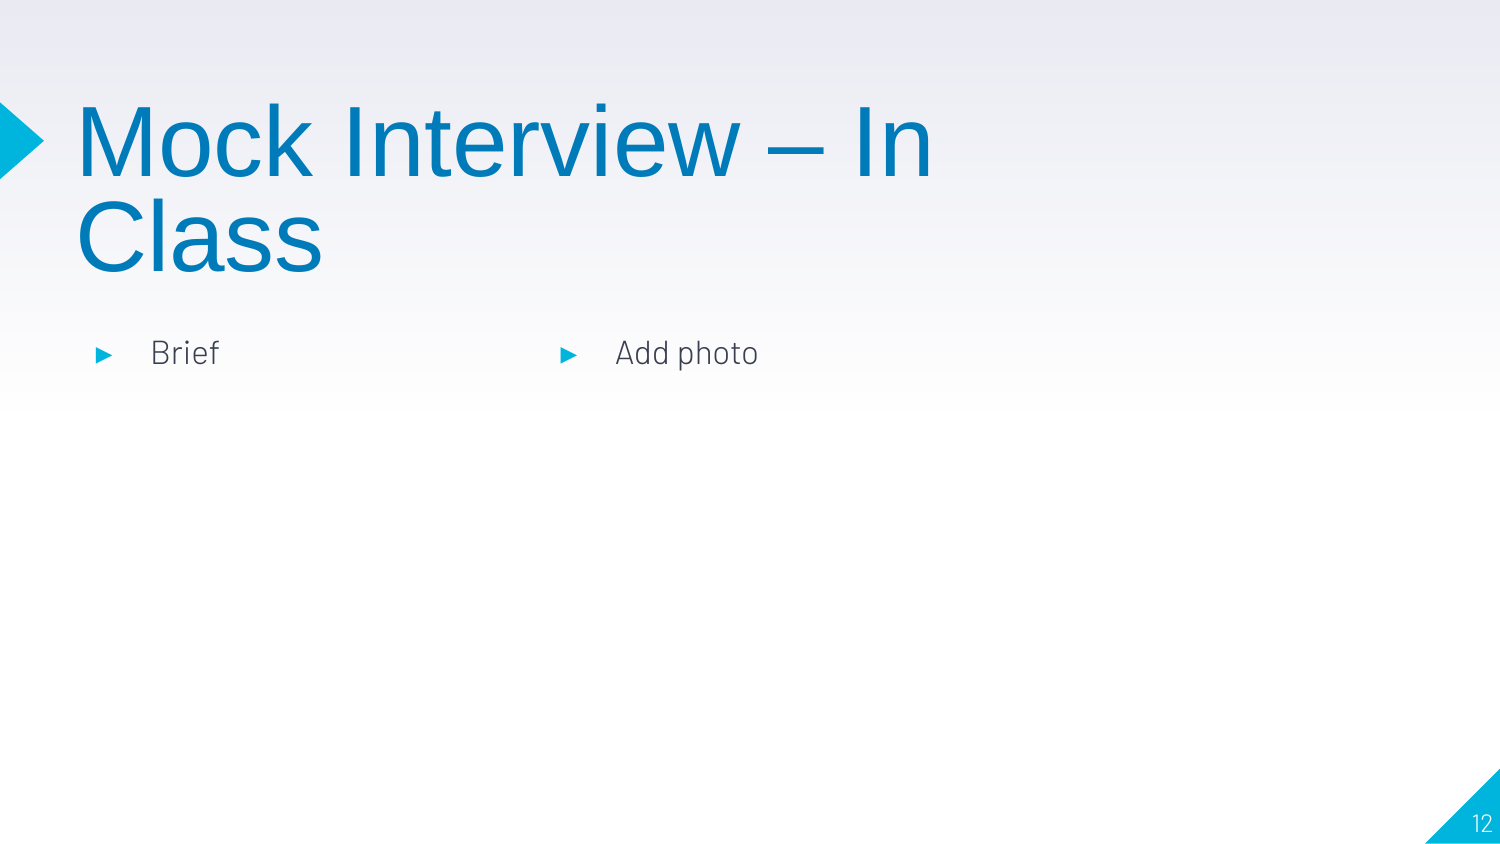

# Mock Interview – In Class
Brief
Add photo

12